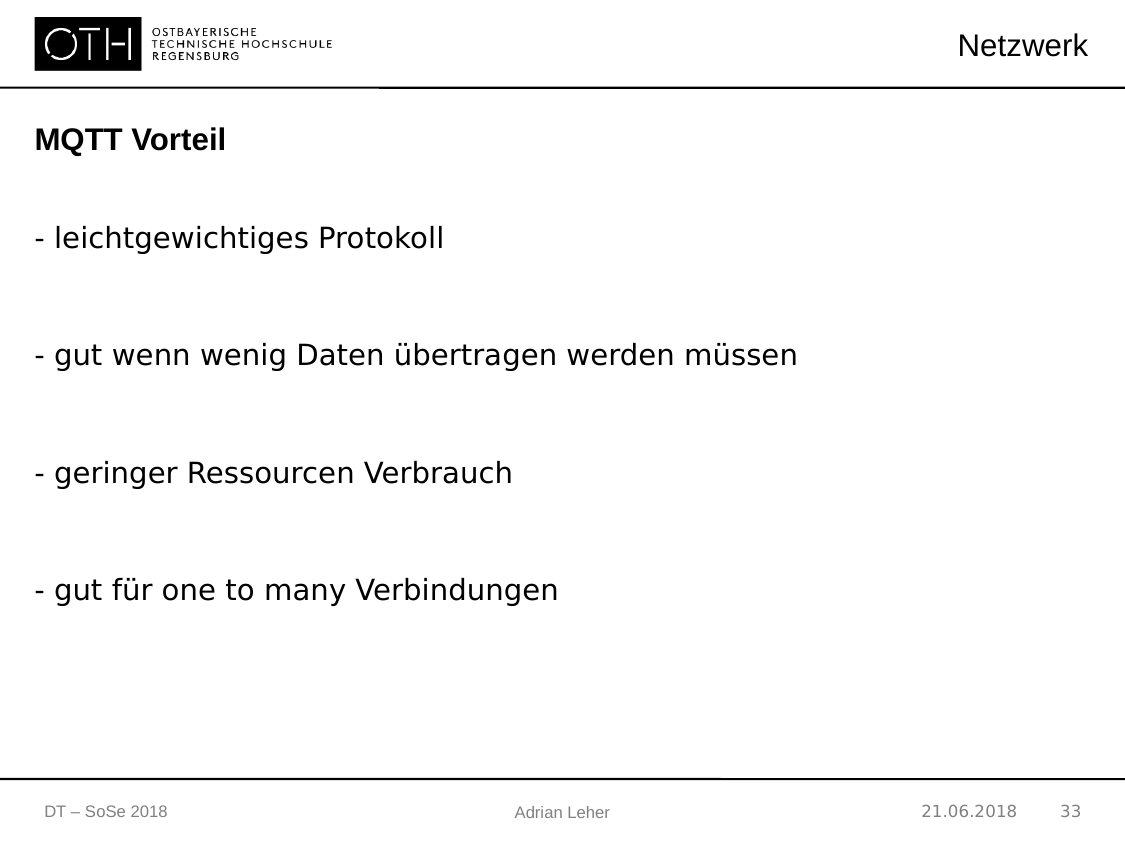

Netzwerk
MQTT Vorteil

- leichtgewichtiges Protokoll

- gut wenn wenig Daten übertragen werden müssen

- geringer Ressourcen Verbrauch

- gut für one to many Verbindungen
Adrian Leher